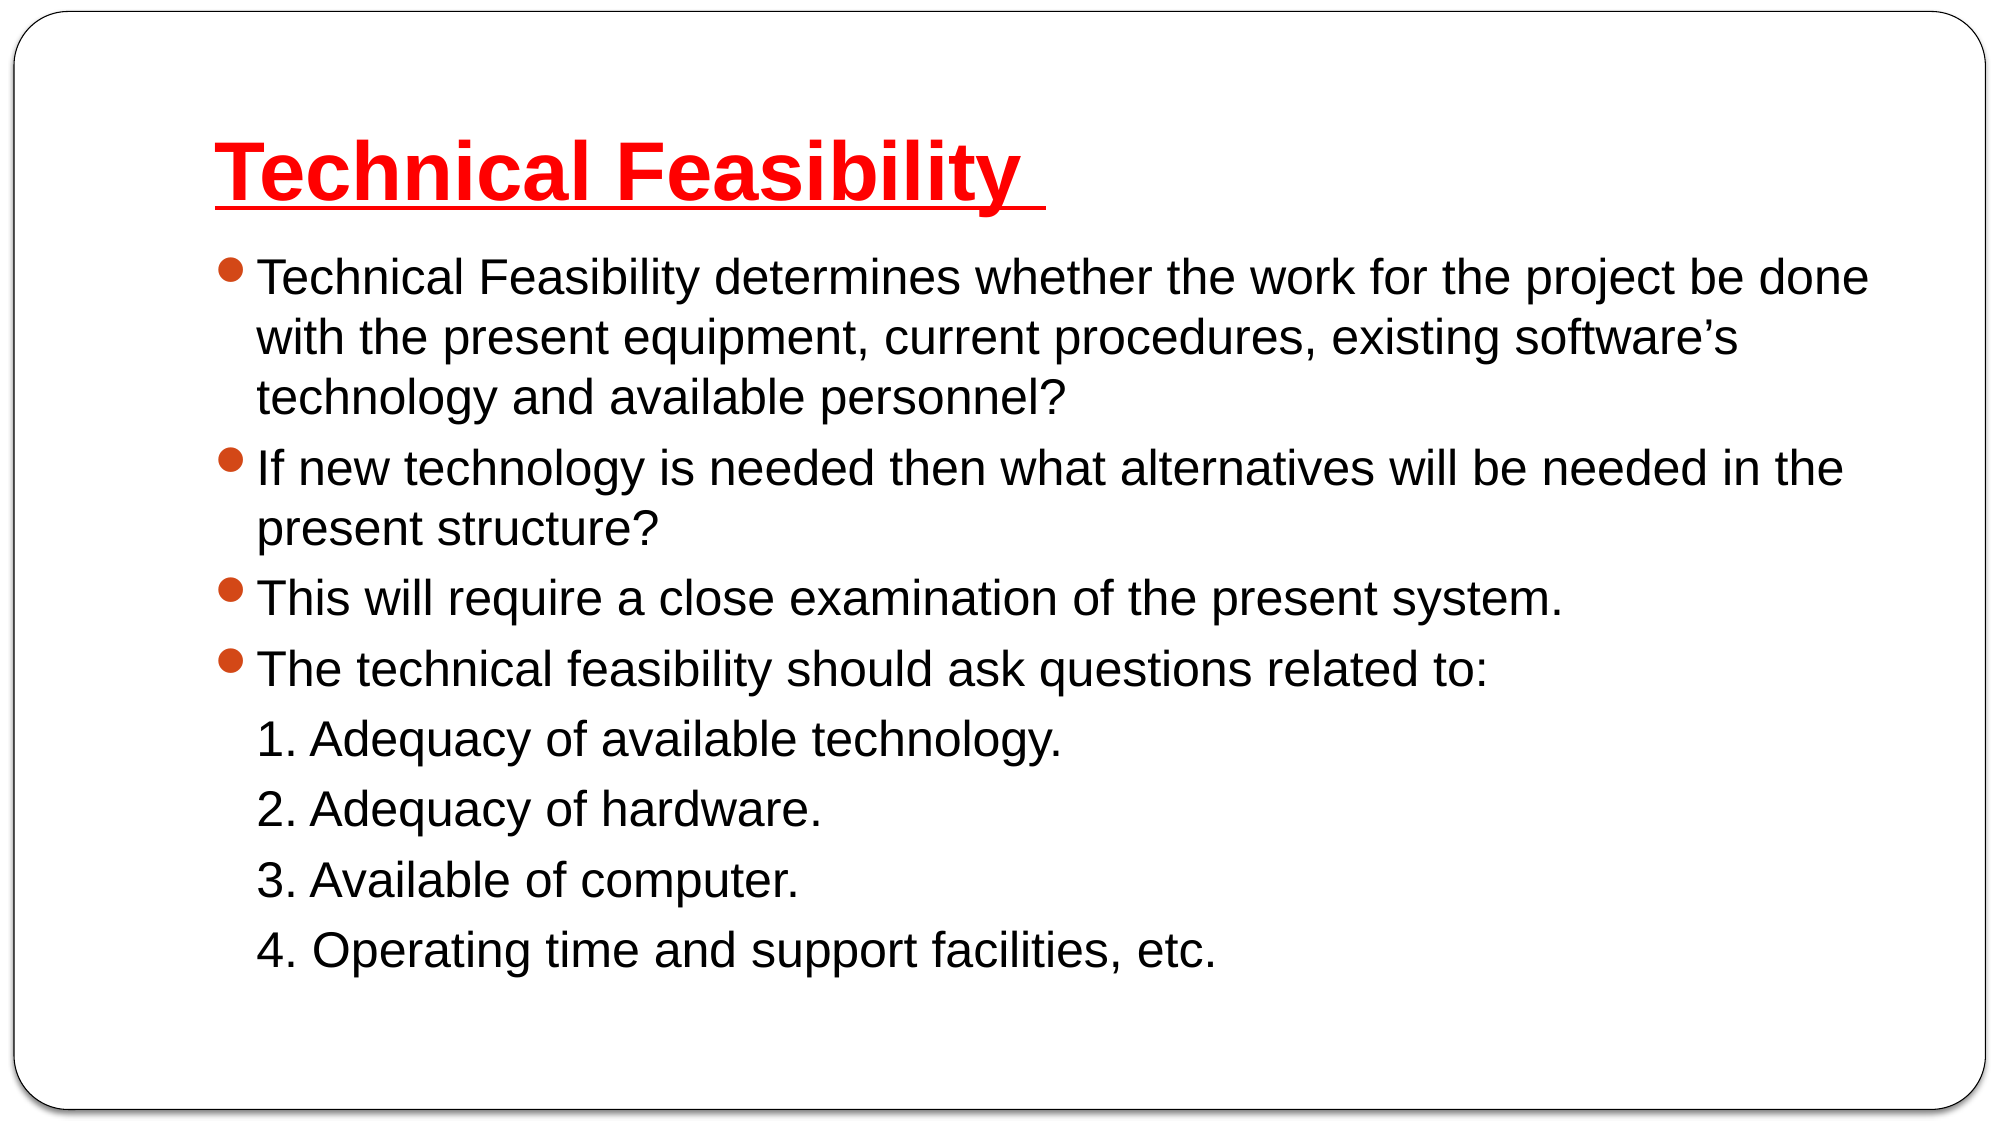

# Technical Feasibility
Technical Feasibility determines whether the work for the project be done with the present equipment, current procedures, existing software’s technology and available personnel?
If new technology is needed then what alternatives will be needed in the present structure?
This will require a close examination of the present system.
The technical feasibility should ask questions related to:
		1. Adequacy of available technology.
		2. Adequacy of hardware.
		3. Available of computer.
		4. Operating time and support facilities, etc.